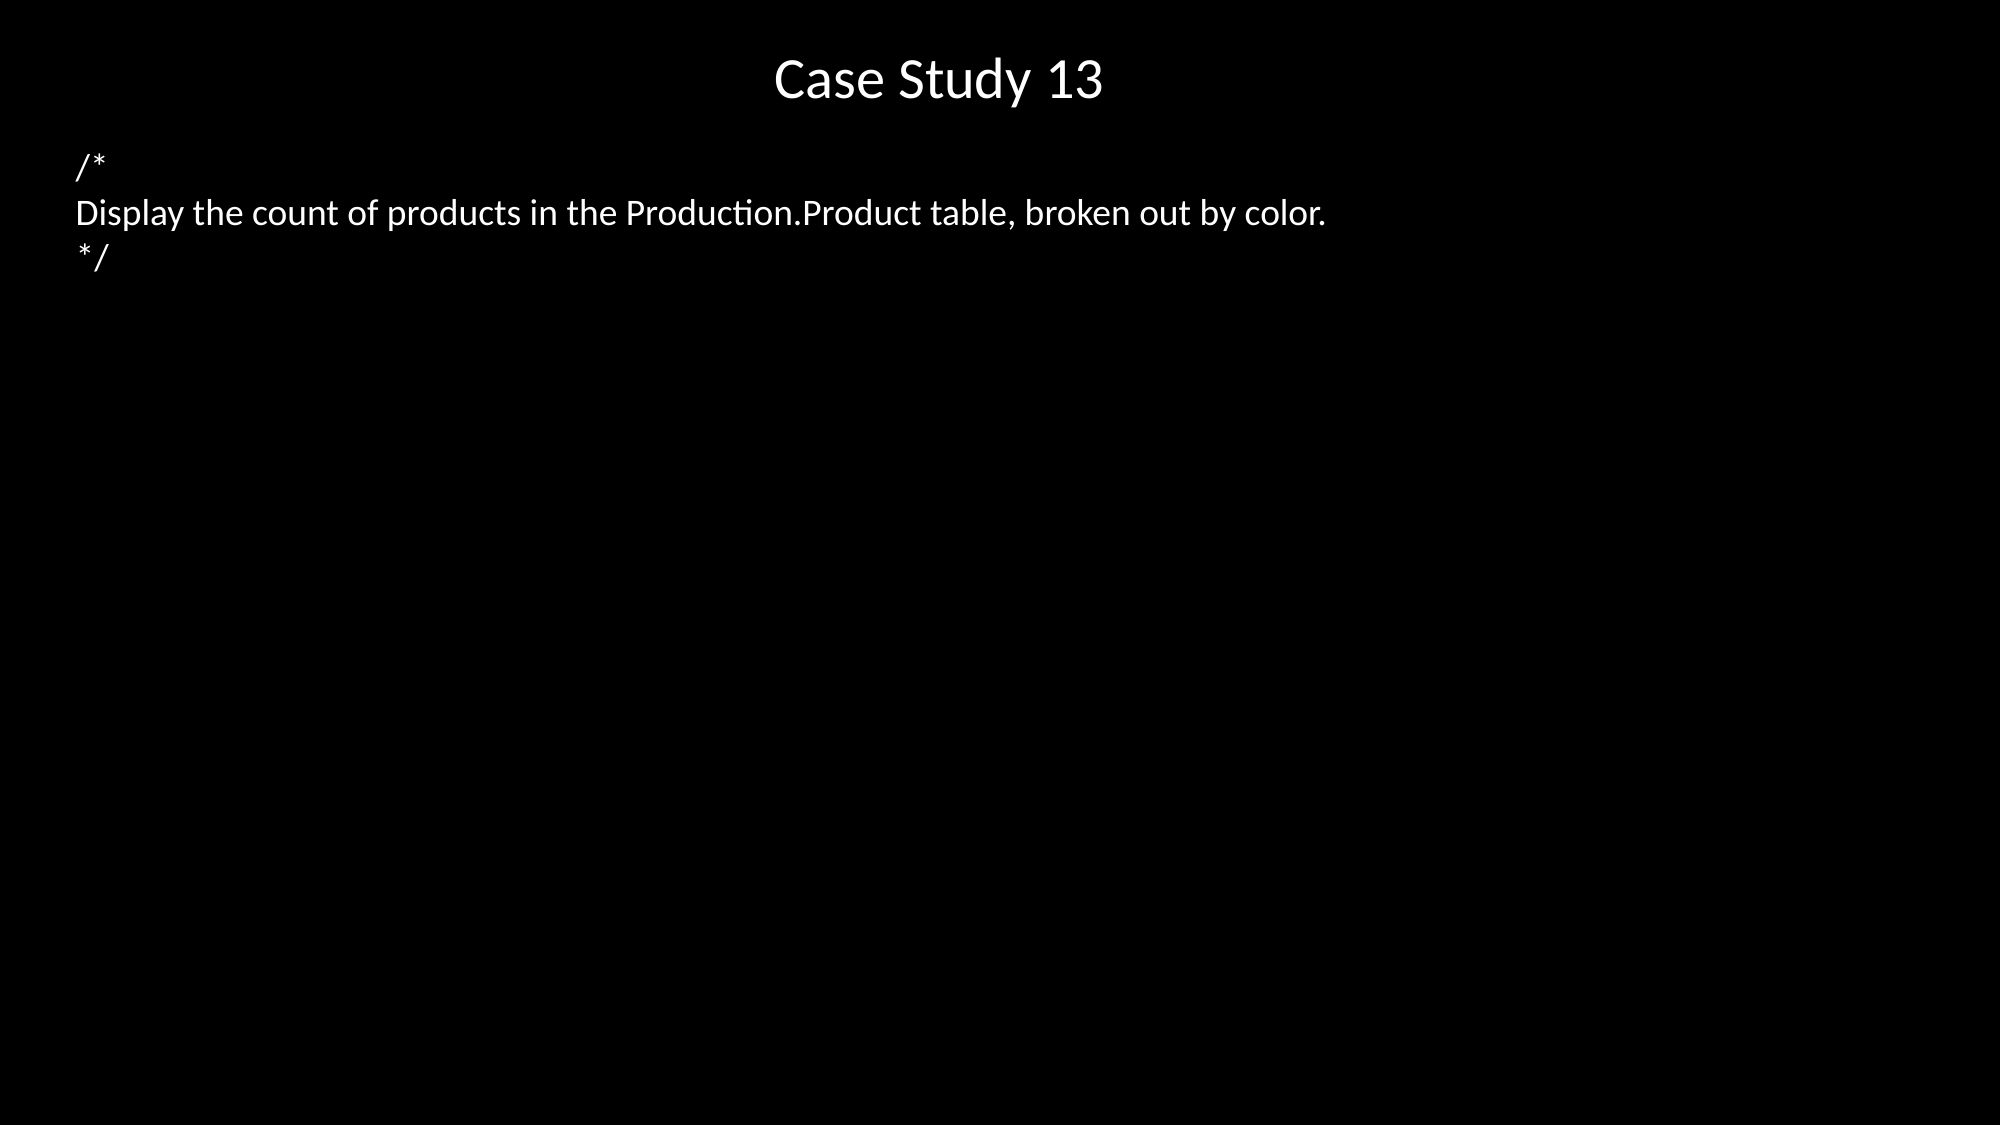

Case Study 13
/*
Display the count of products in the Production.Product table, broken out by color.
*/